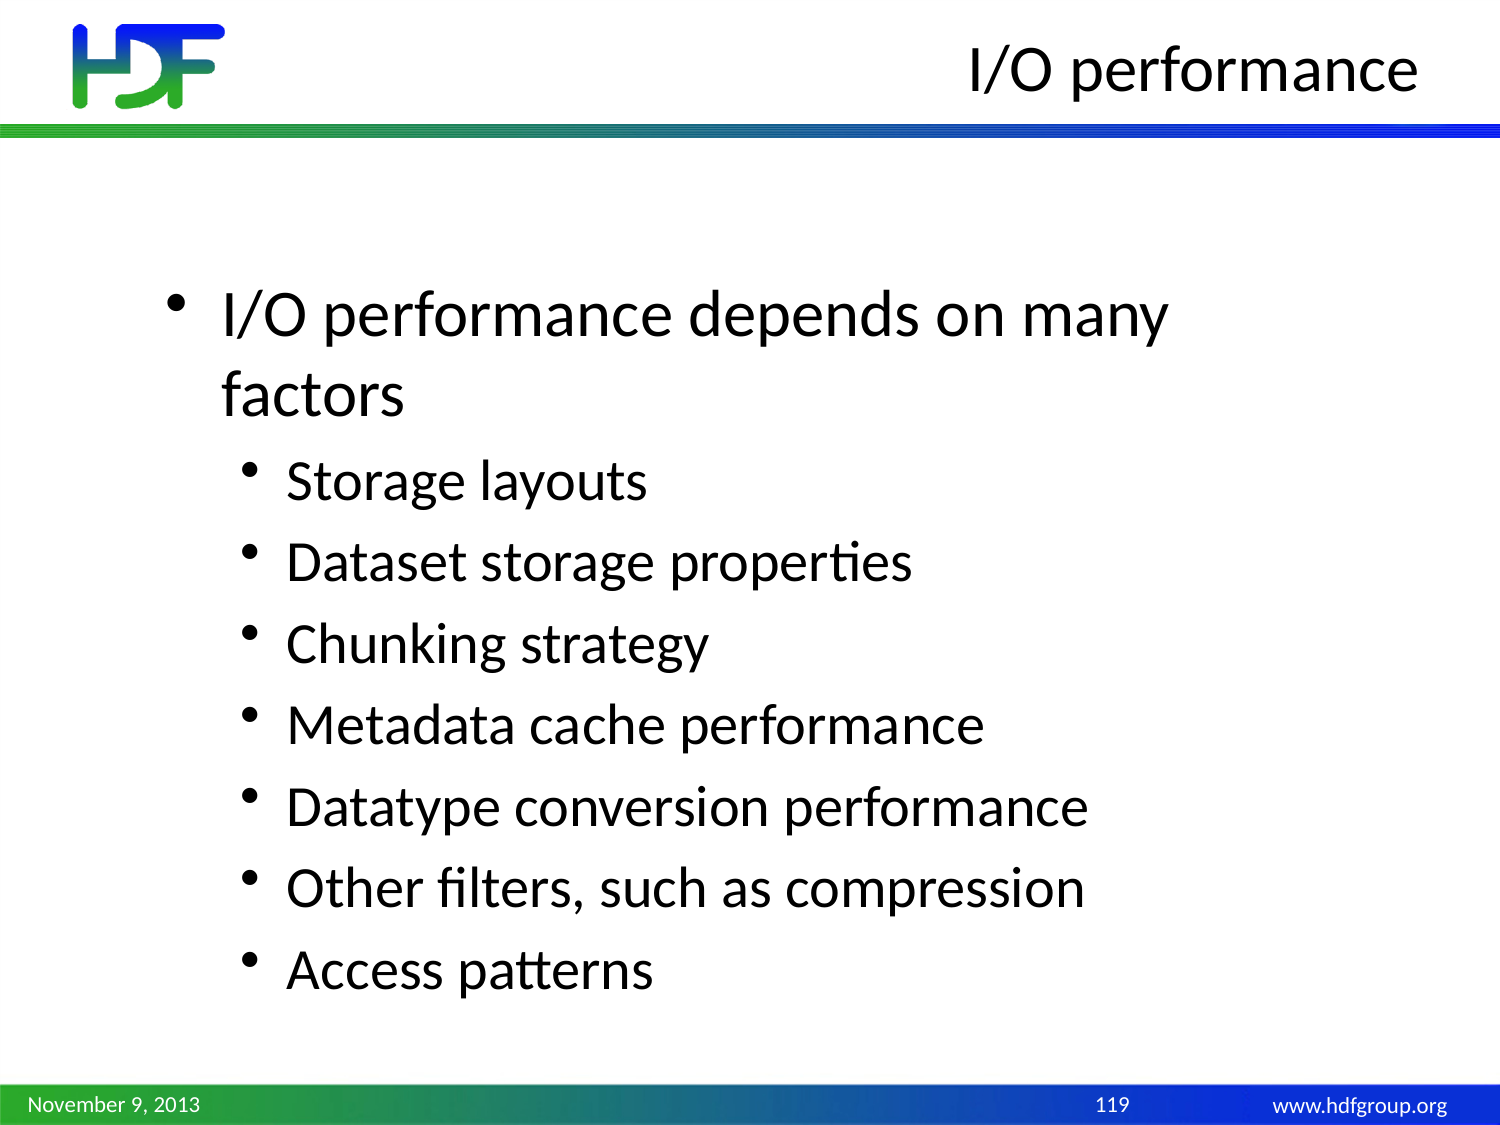

# I/O performance
I/O performance depends on many factors
Storage layouts
Dataset storage properties
Chunking strategy
Metadata cache performance
Datatype conversion performance
Other filters, such as compression
Access patterns

November 9, 2013
119